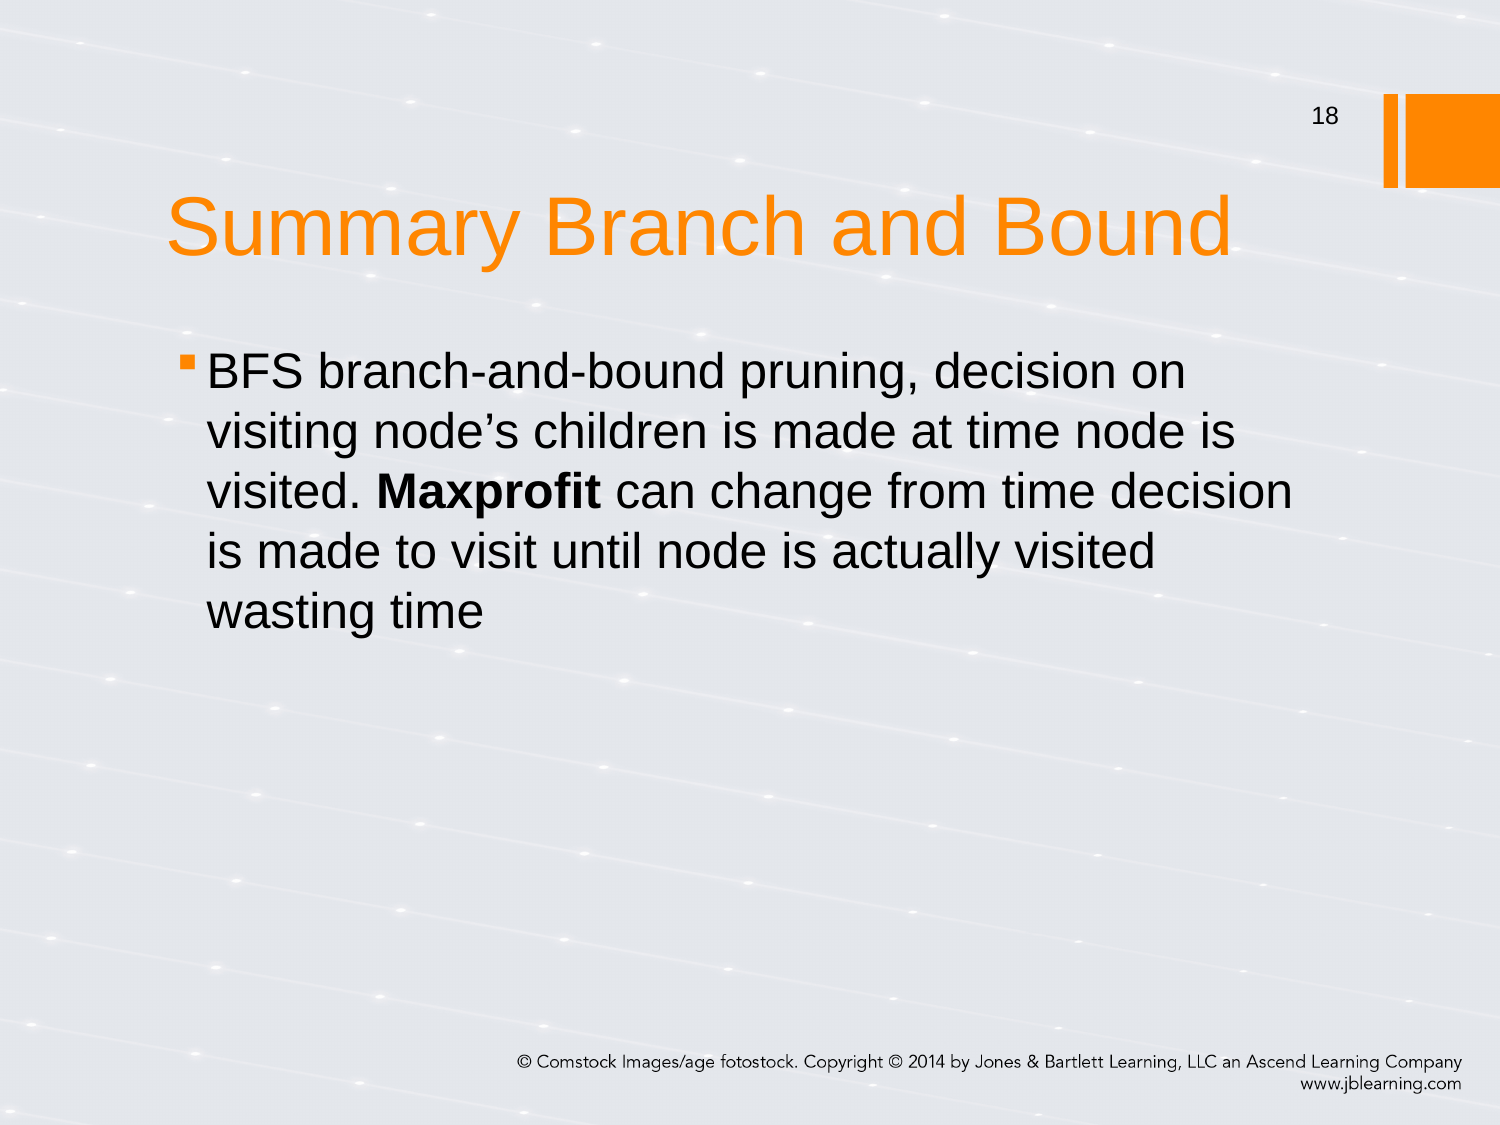

# Summary Branch and Bound
18
BFS branch-and-bound pruning, decision on visiting node’s children is made at time node is visited. Maxprofit can change from time decision is made to visit until node is actually visited wasting time